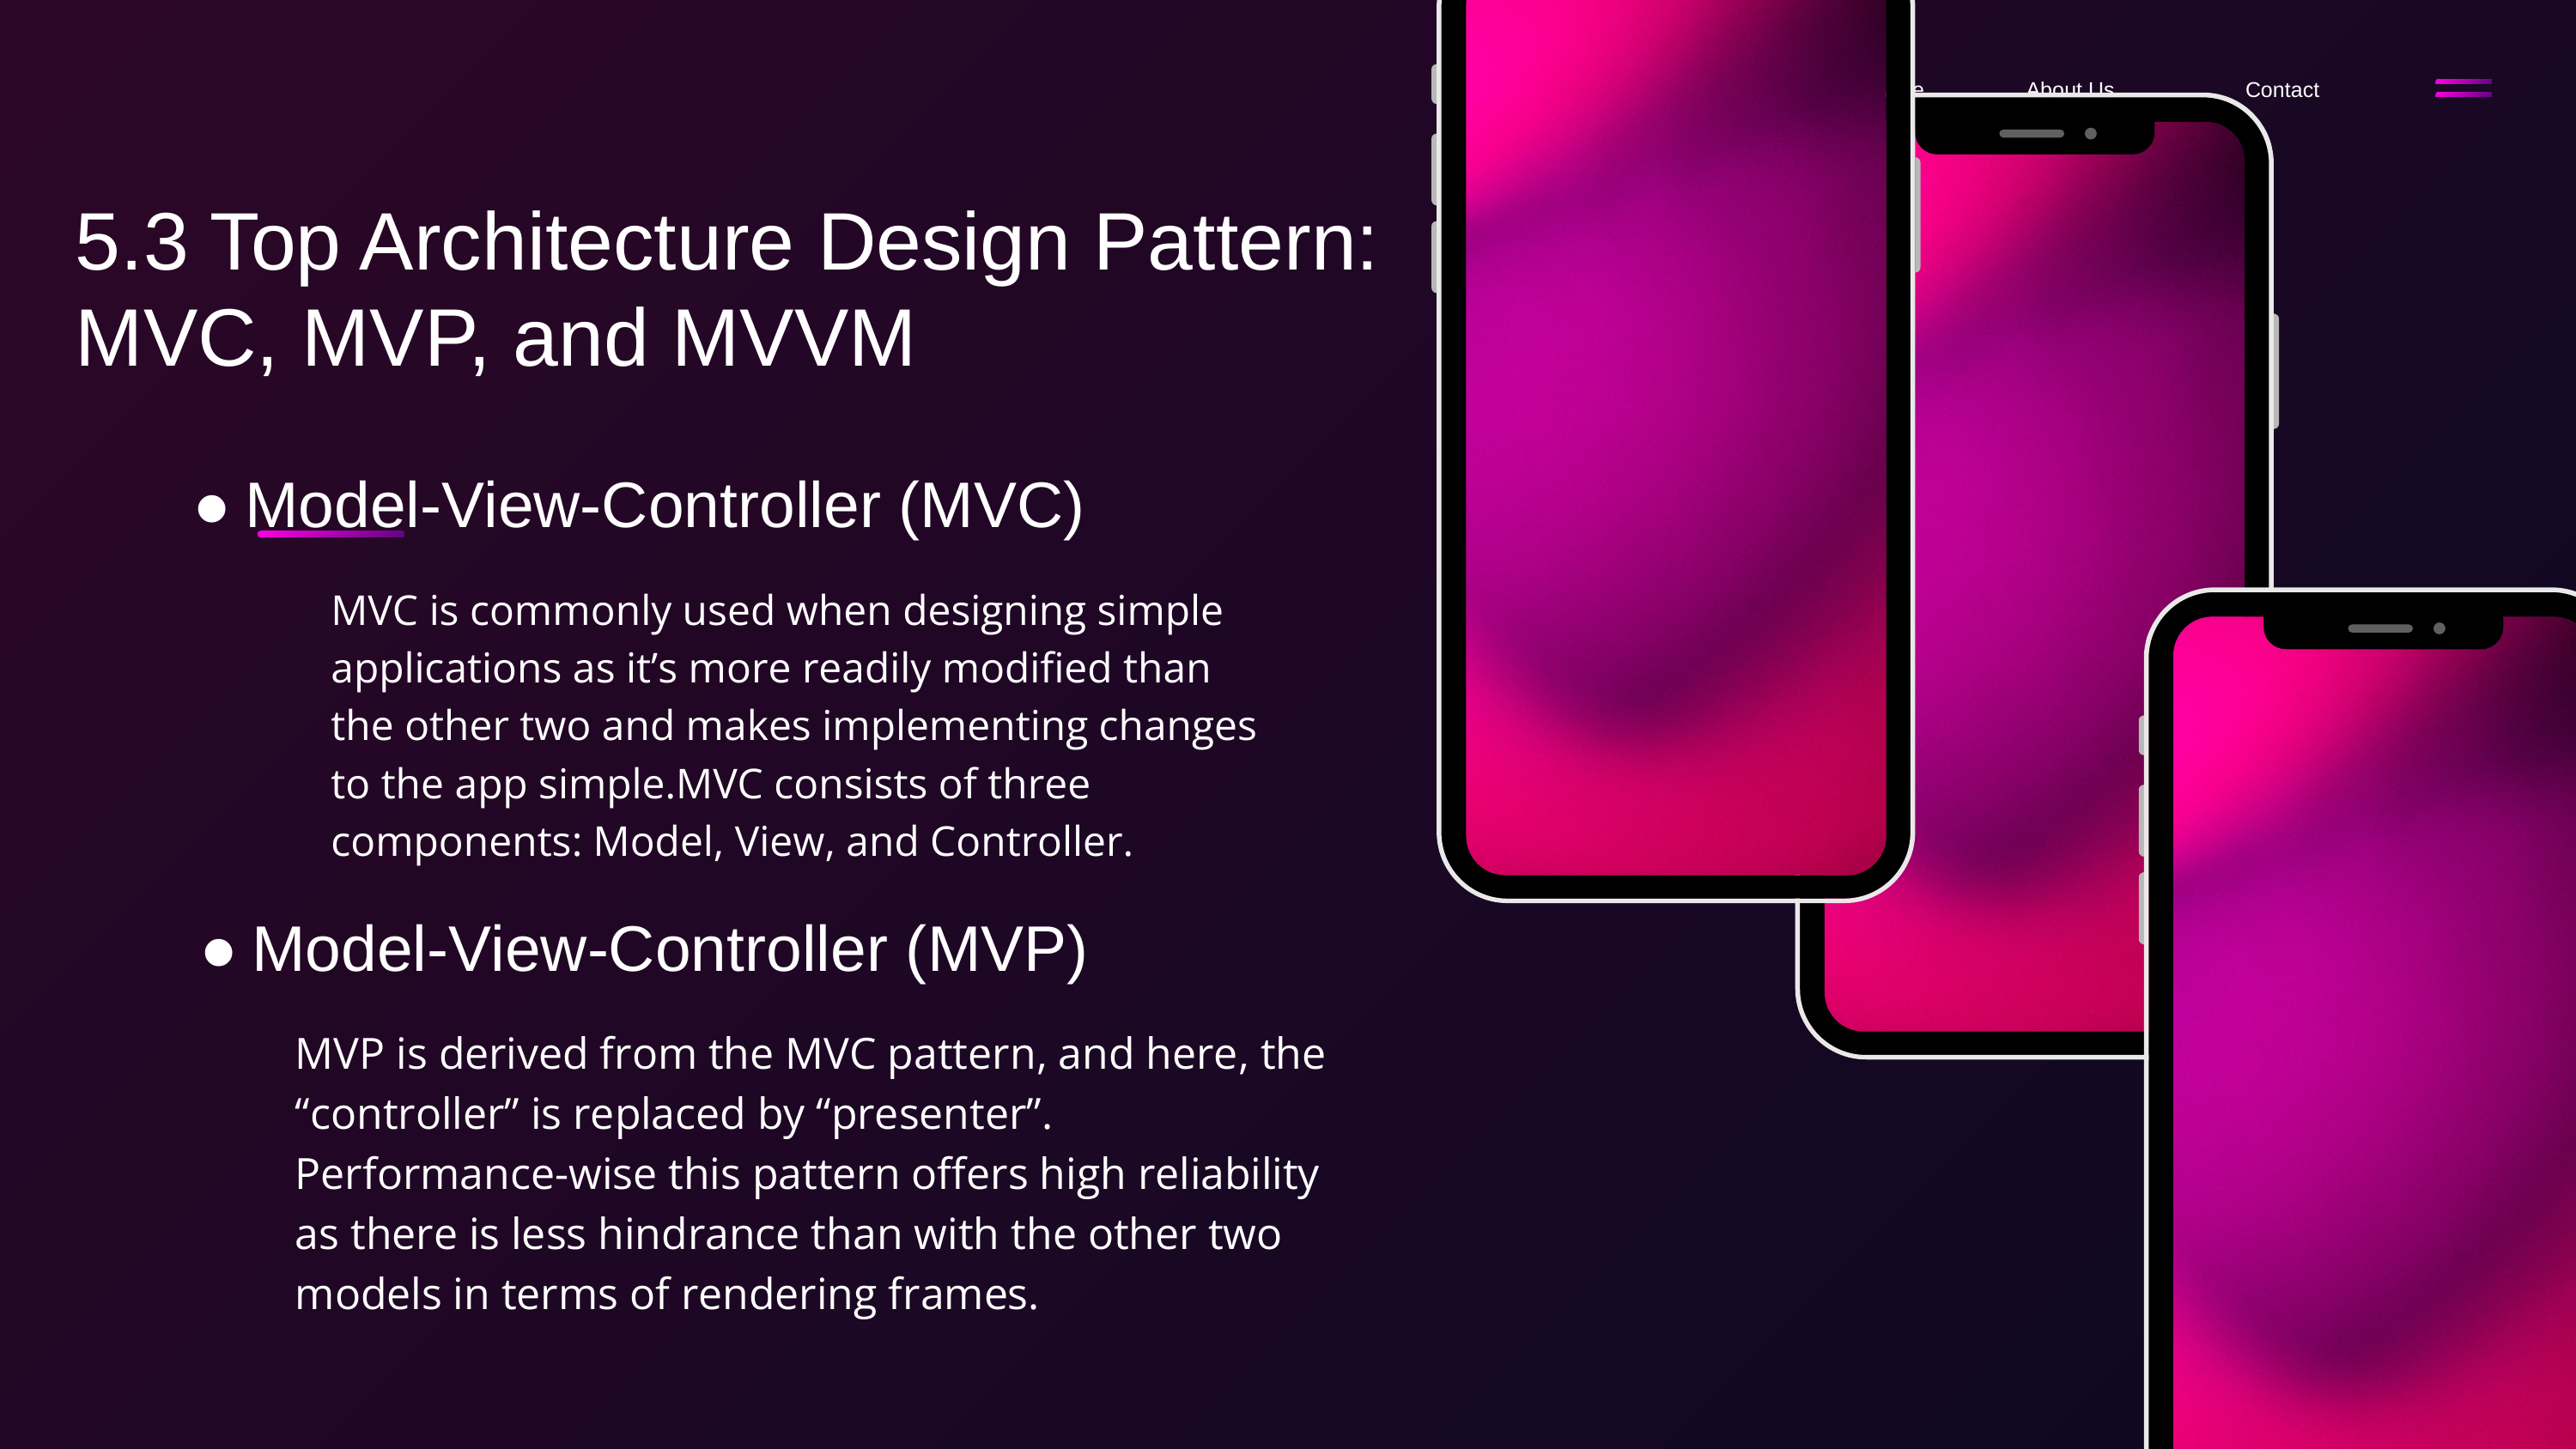

Home
Service
About Us
Contact

5.3 Top Architecture Design Pattern: MVC, MVP, and MVVM

⦁ Model-View-Controller (MVC)

MVC is commonly used when designing simple applications as it’s more readily modified than the other two and makes implementing changes to the app simple.MVC consists of three components: Model, View, and Controller.

⦁ Model-View-Controller (MVP)
MVP is derived from the MVC pattern, and here, the “controller” is replaced by “presenter”. Performance-wise this pattern offers high reliability as there is less hindrance than with the other two models in terms of rendering frames.